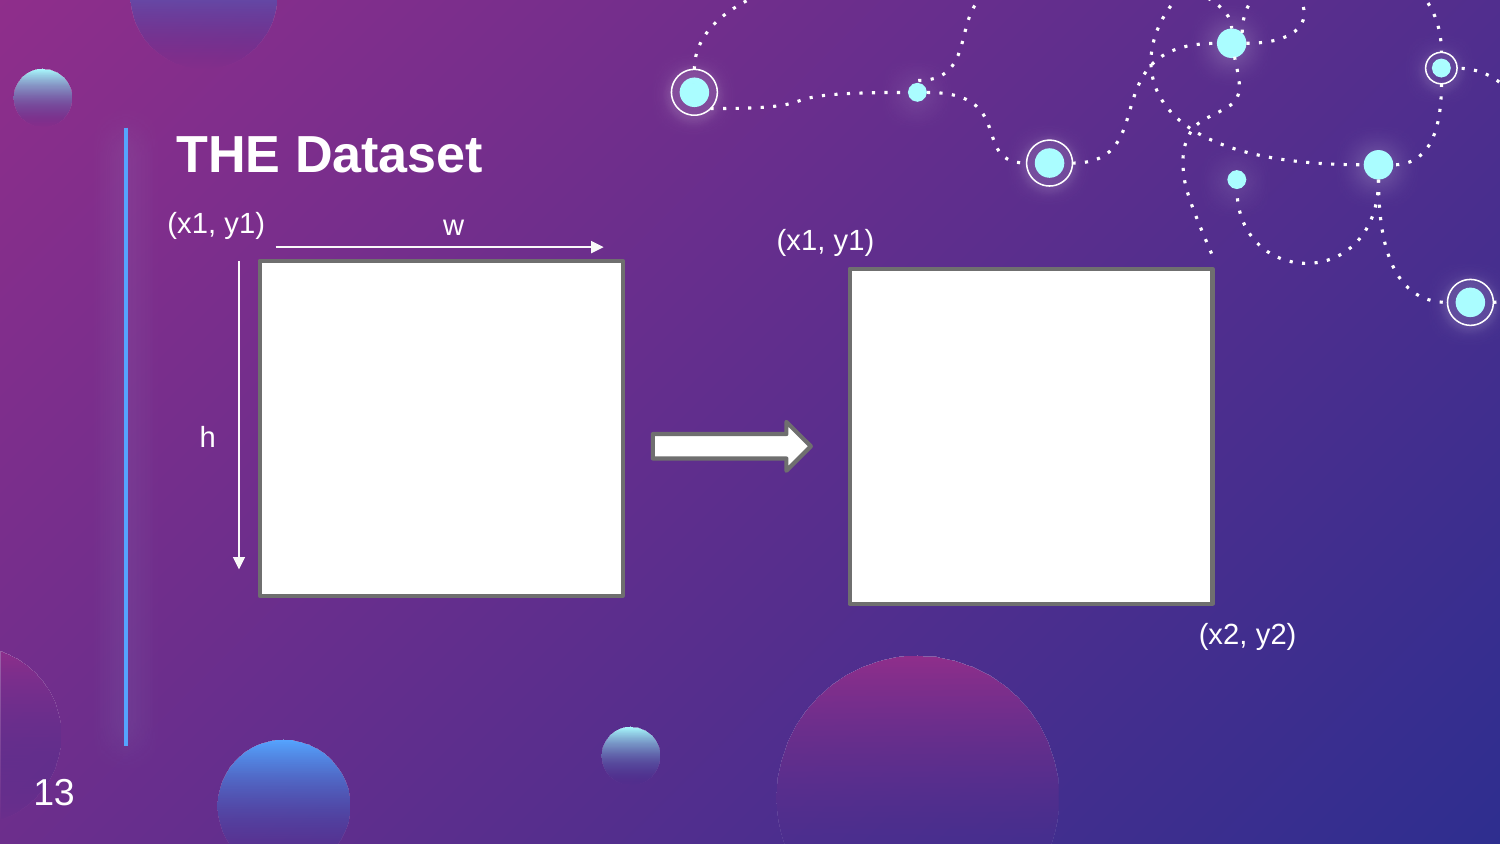

# THE Dataset
(x1, y1)
w
(x1, y1)

h

(x2, y2)
13